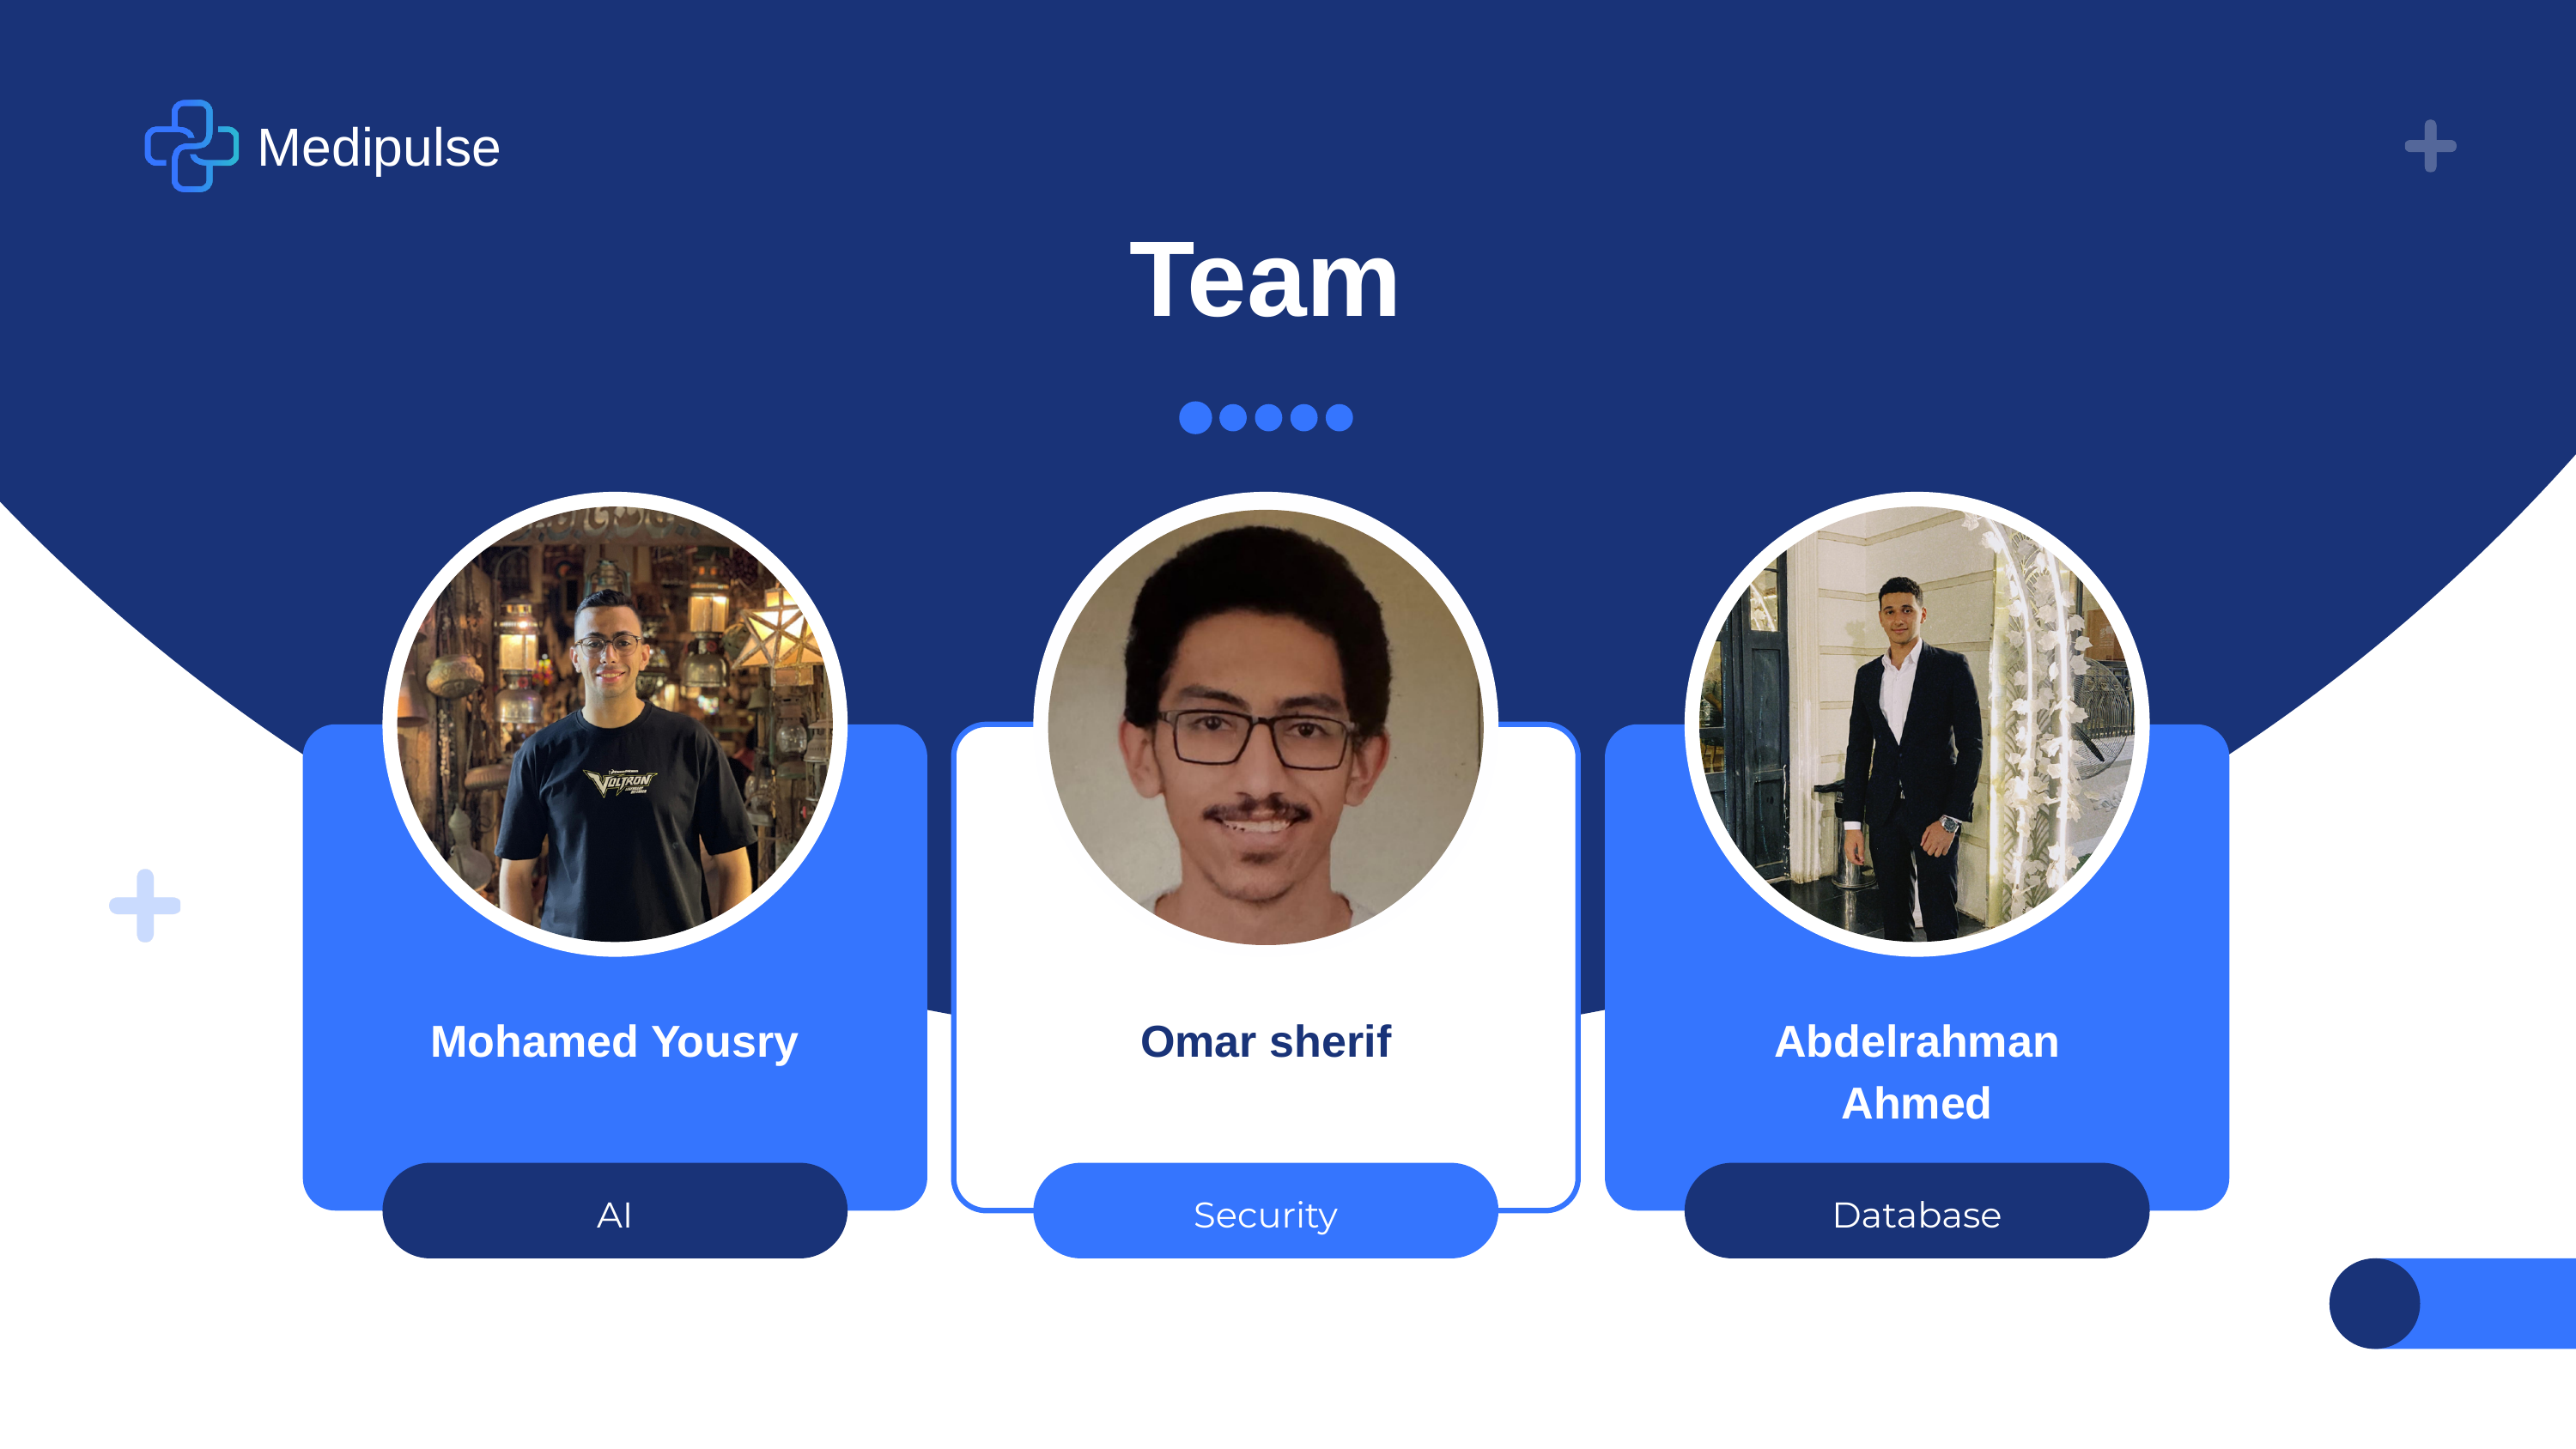

Medipulse

Team

Mohamed Yousry
Omar sherif
Abdelrahman
Ahmed

AI
Security
Database